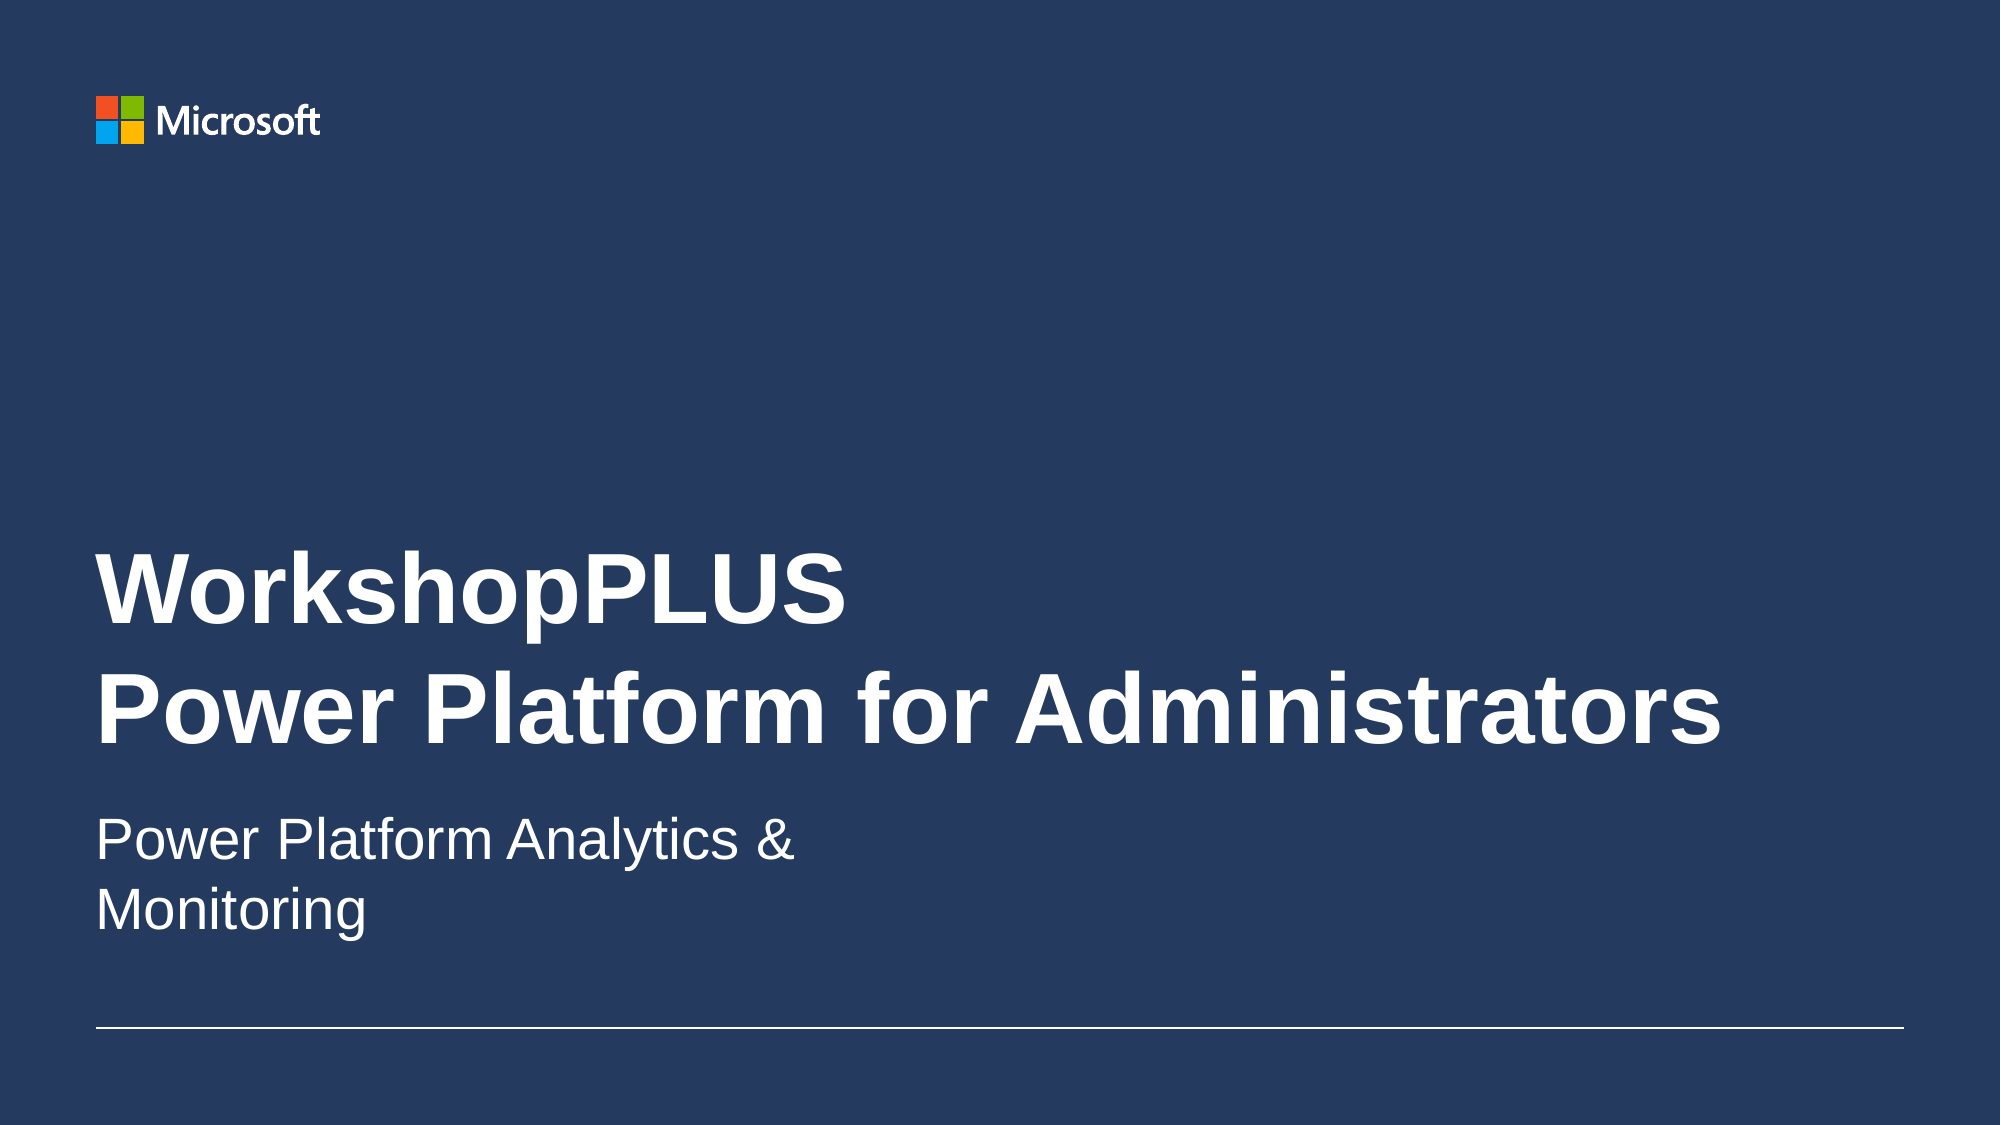

# WorkshopPLUS Power Platform for Administrators
Power Platform Analytics & Monitoring